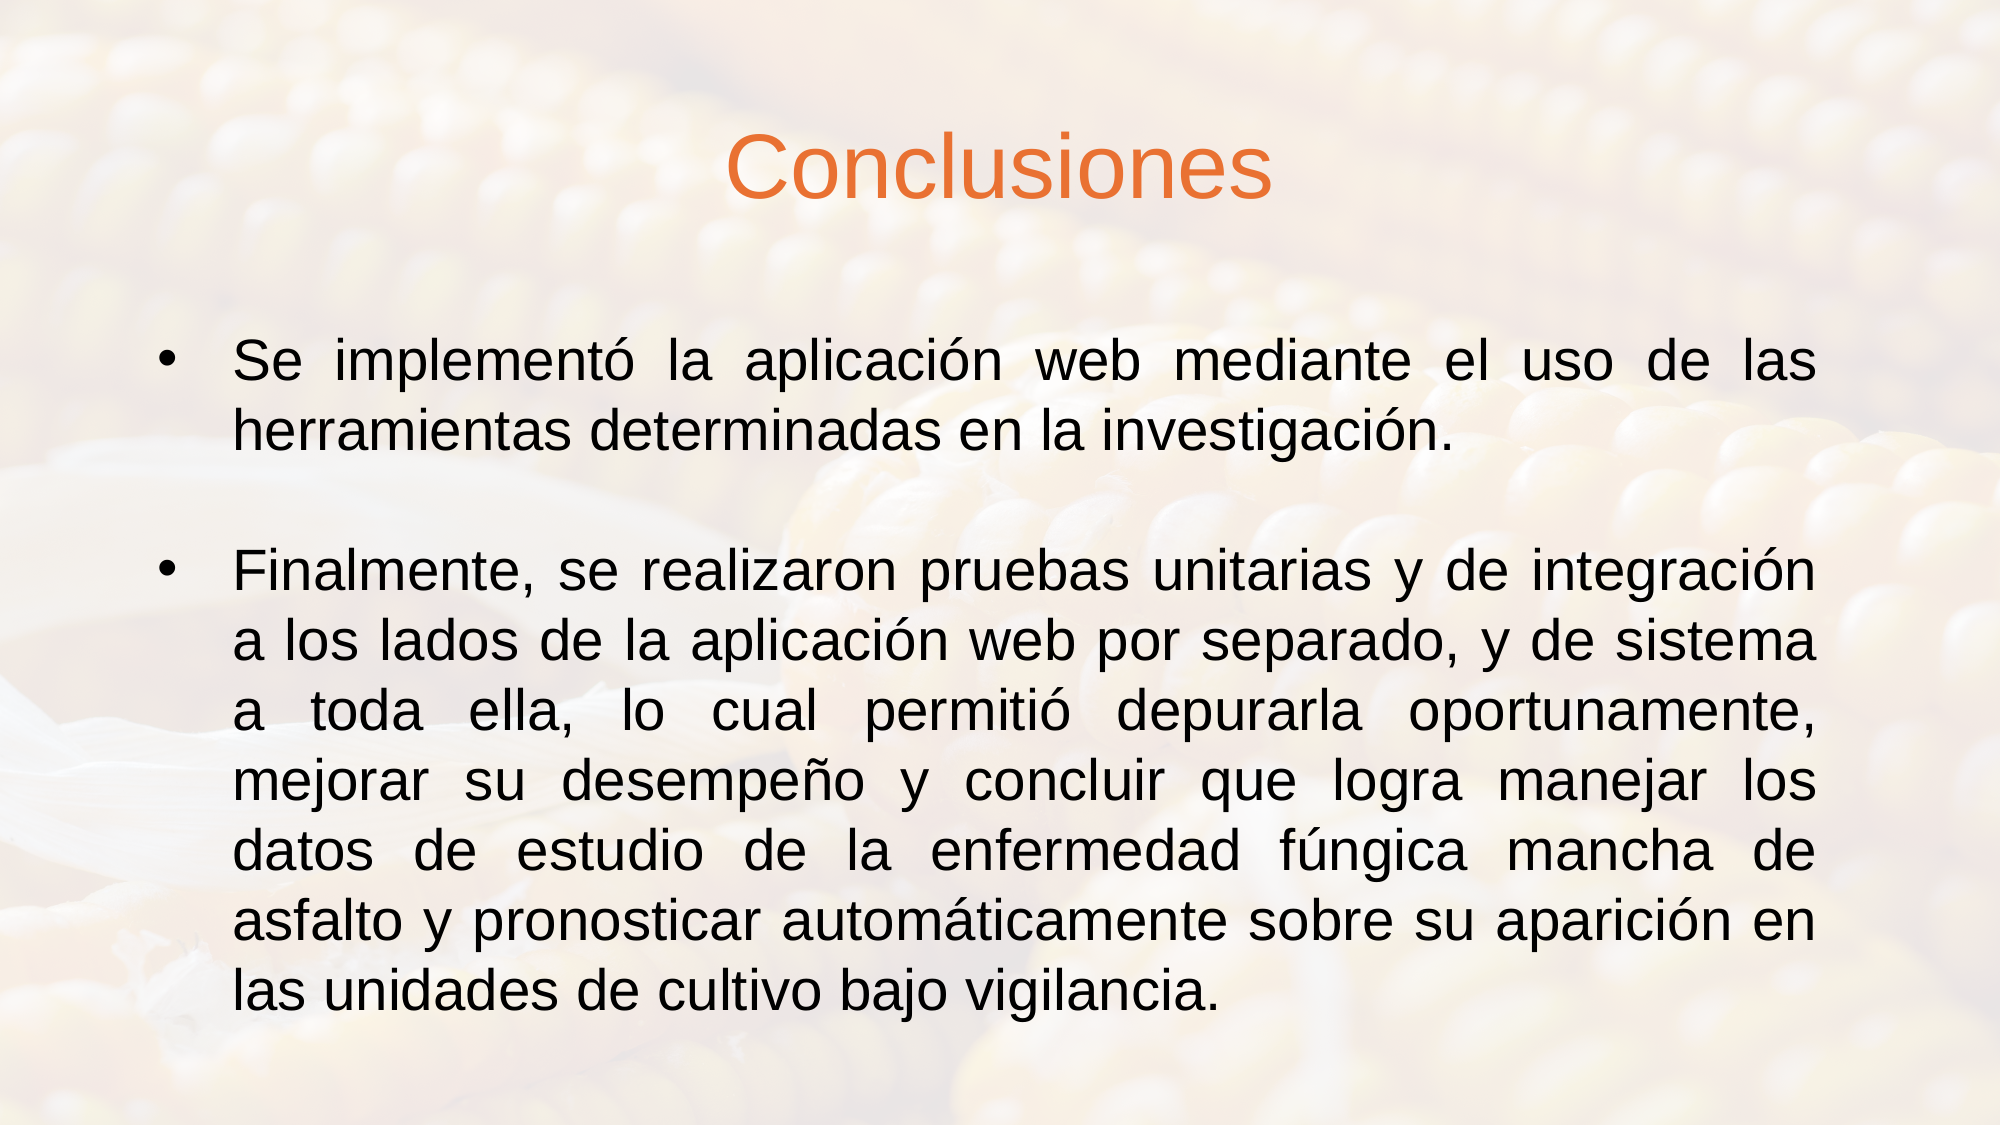

# Conclusiones
Se implementó la aplicación web mediante el uso de las herramientas determinadas en la investigación.

Finalmente, se realizaron pruebas unitarias y de integración a los lados de la aplicación web por separado, y de sistema a toda ella, lo cual permitió depurarla oportunamente, mejorar su desempeño y concluir que logra manejar los datos de estudio de la enfermedad fúngica mancha de asfalto y pronosticar automáticamente sobre su aparición en las unidades de cultivo bajo vigilancia.